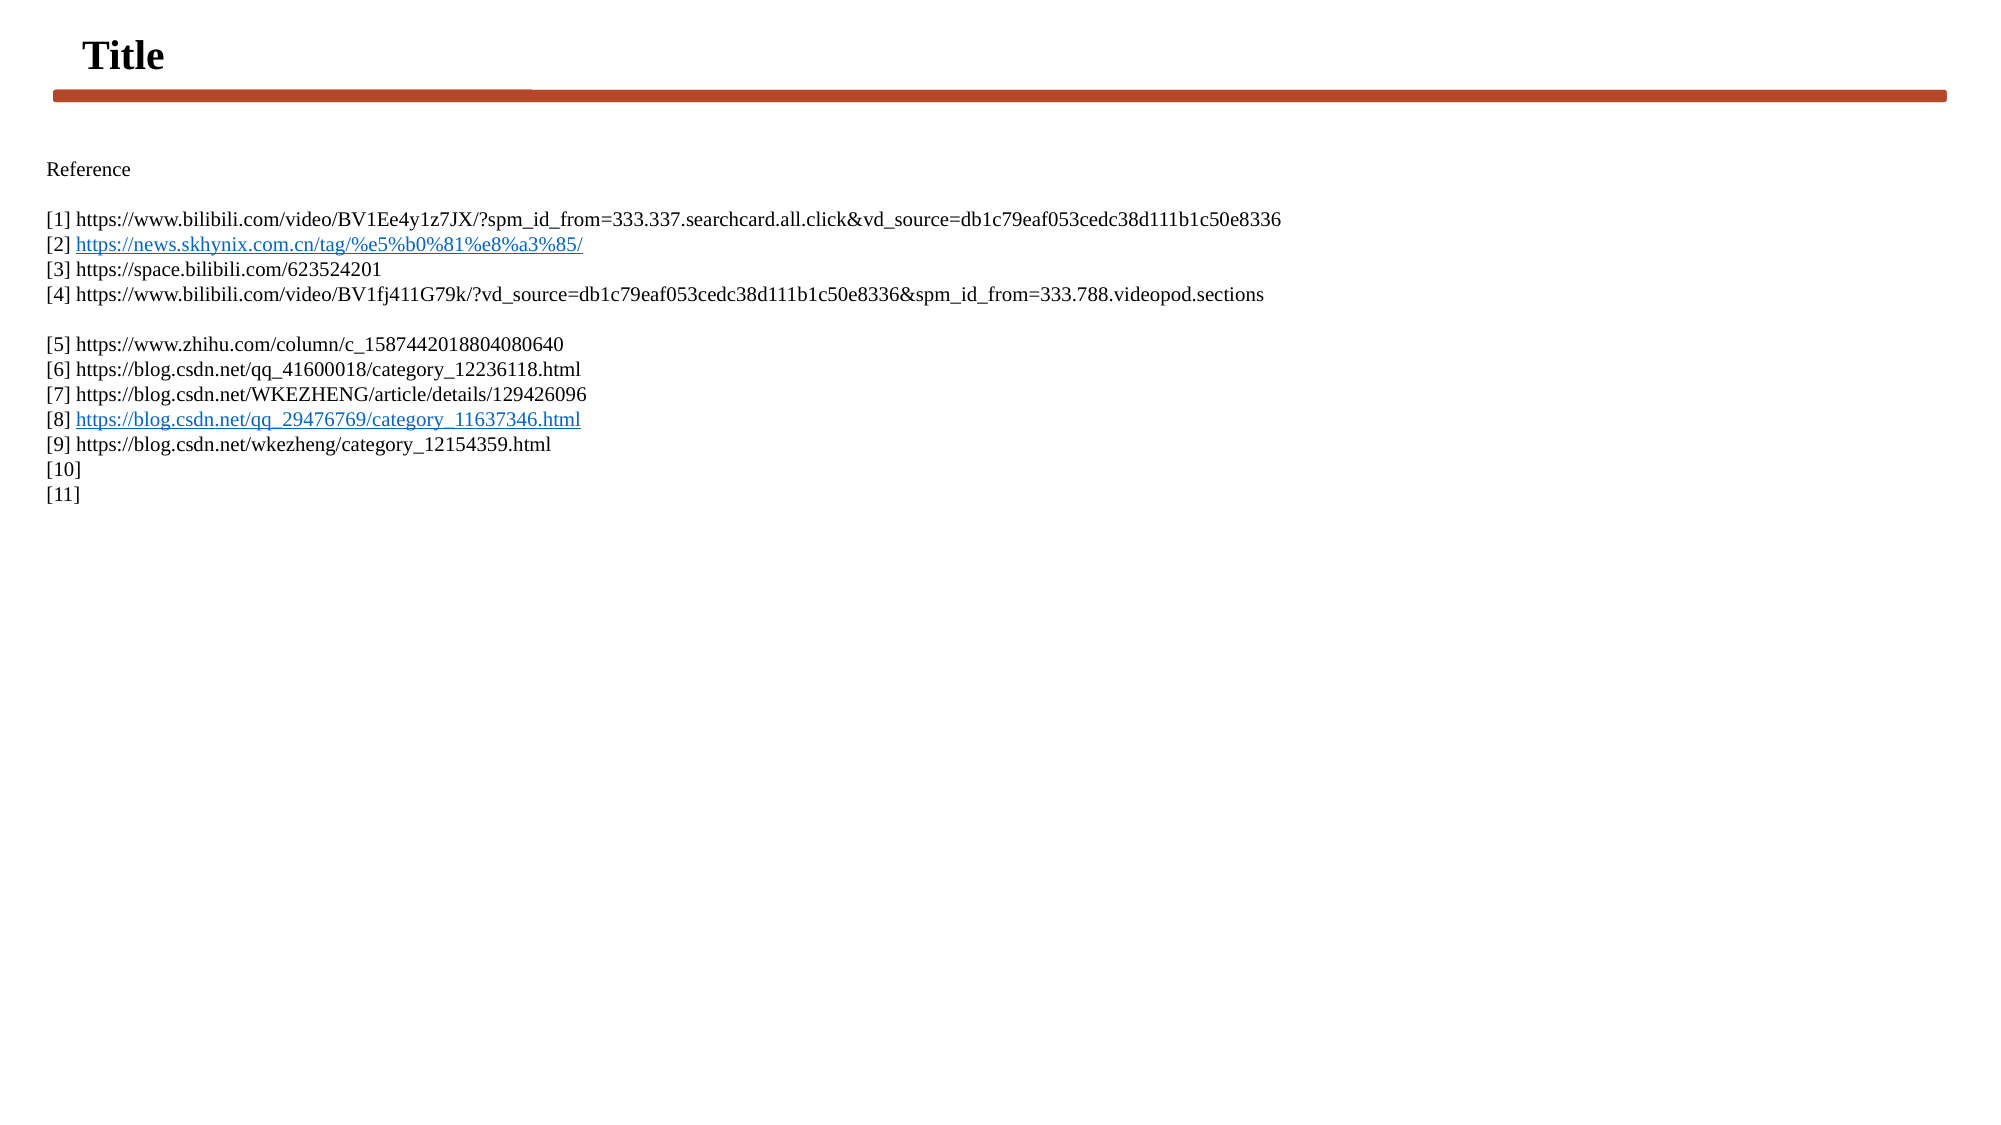

Title
Reference

[1] https://www.bilibili.com/video/BV1Ee4y1z7JX/?spm_id_from=333.337.searchcard.all.click&vd_source=db1c79eaf053cedc38d111b1c50e8336
[2] https://news.skhynix.com.cn/tag/%e5%b0%81%e8%a3%85/
[3] https://space.bilibili.com/623524201
[4] https://www.bilibili.com/video/BV1fj411G79k/?vd_source=db1c79eaf053cedc38d111b1c50e8336&spm_id_from=333.788.videopod.sections

[5] https://www.zhihu.com/column/c_1587442018804080640
[6] https://blog.csdn.net/qq_41600018/category_12236118.html
[7] https://blog.csdn.net/WKEZHENG/article/details/129426096
[8] https://blog.csdn.net/qq_29476769/category_11637346.html
[9] https://blog.csdn.net/wkezheng/category_12154359.html
[10]
[11]